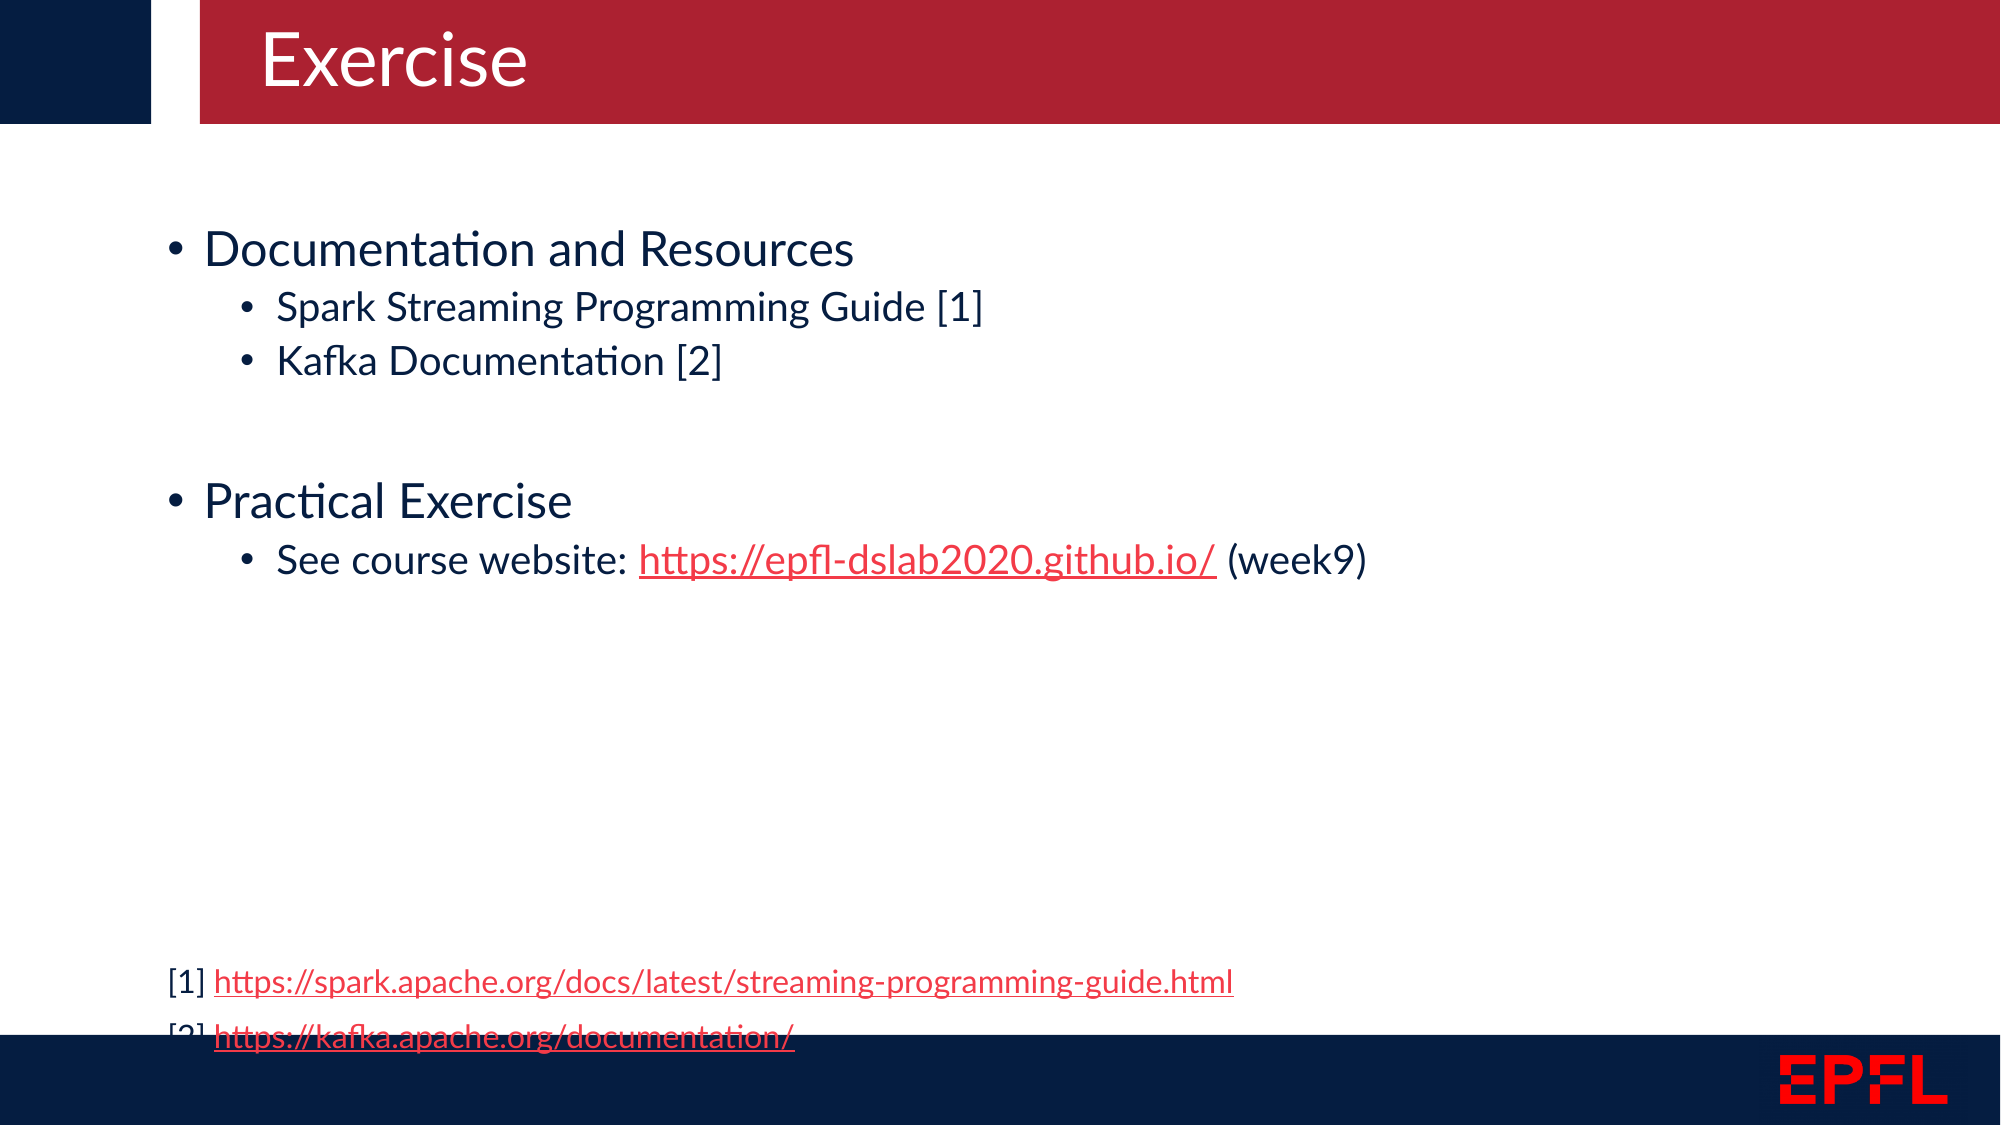

# Exercise
Documentation and Resources
Spark Streaming Programming Guide [1]
Kafka Documentation [2]

Practical Exercise
See course website: https://epfl-dslab2020.github.io/ (week9)

[1] https://spark.apache.org/docs/latest/streaming-programming-guide.html
[2] https://kafka.apache.org/documentation/